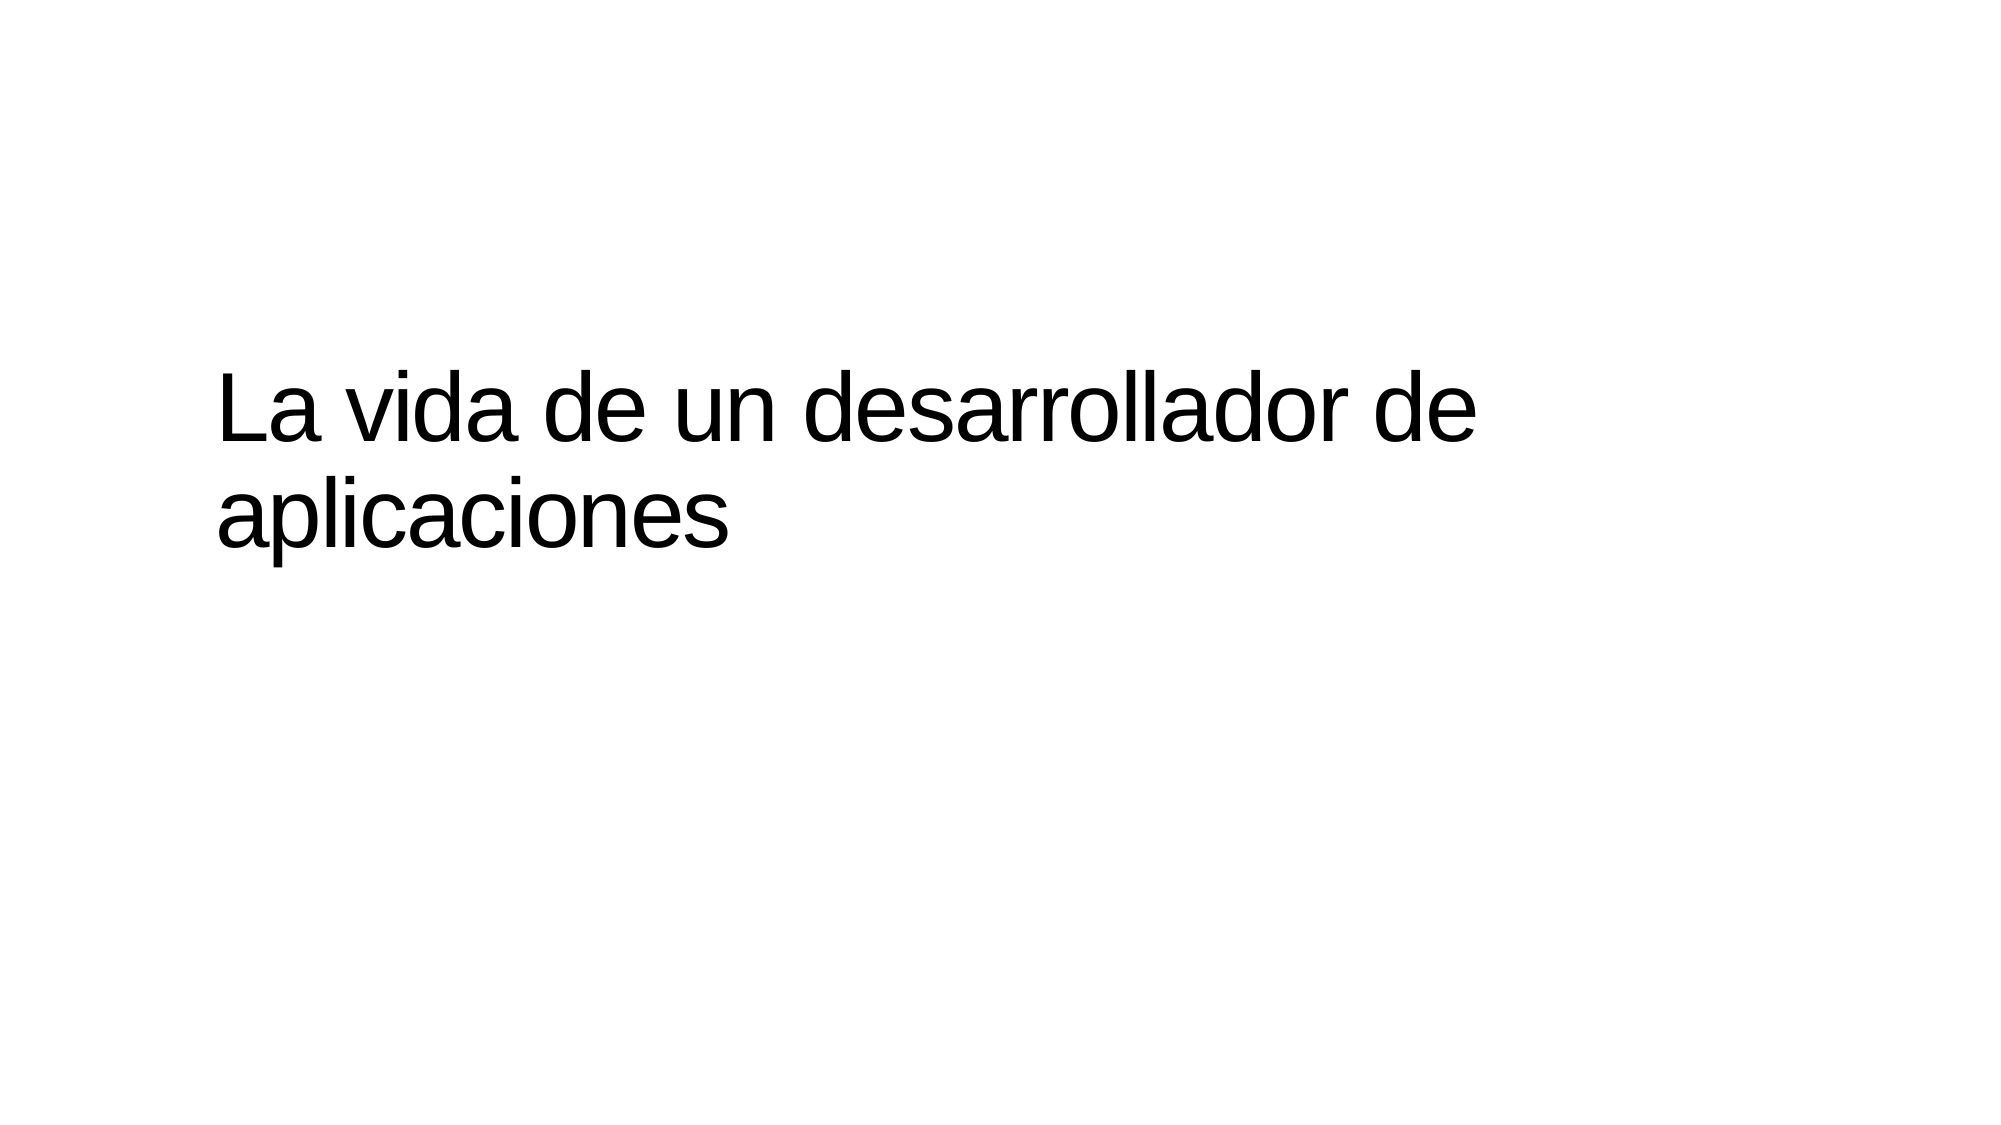

# La vida de un desarrollador de aplicaciones